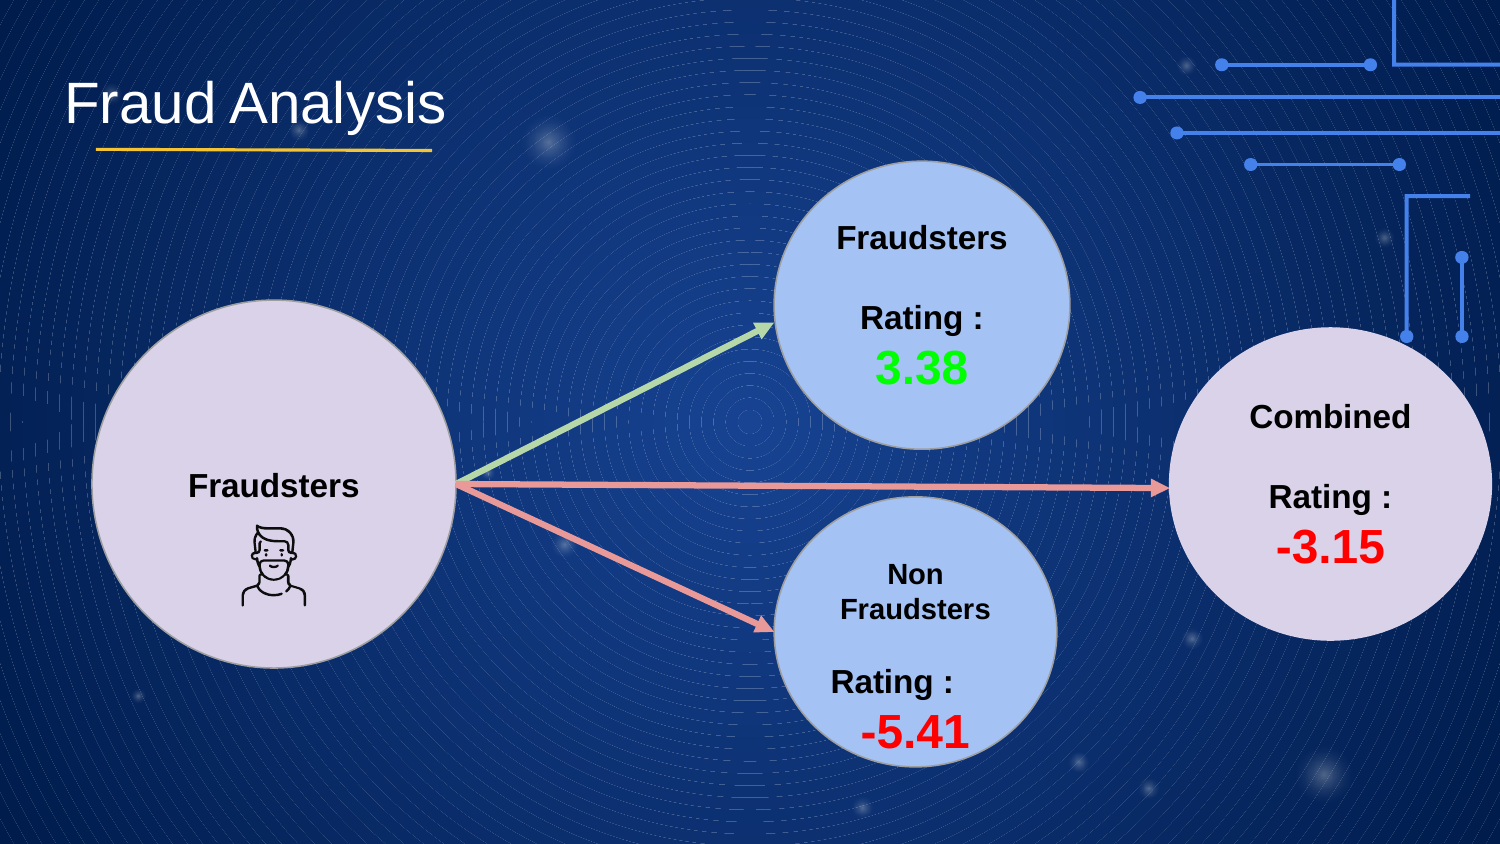

# Fraud Analysis
Fraudsters

Rating :
3.38
Fraudsters
Combined

Rating :
-3.15

Non
Fraudsters

Rating :      -5.41